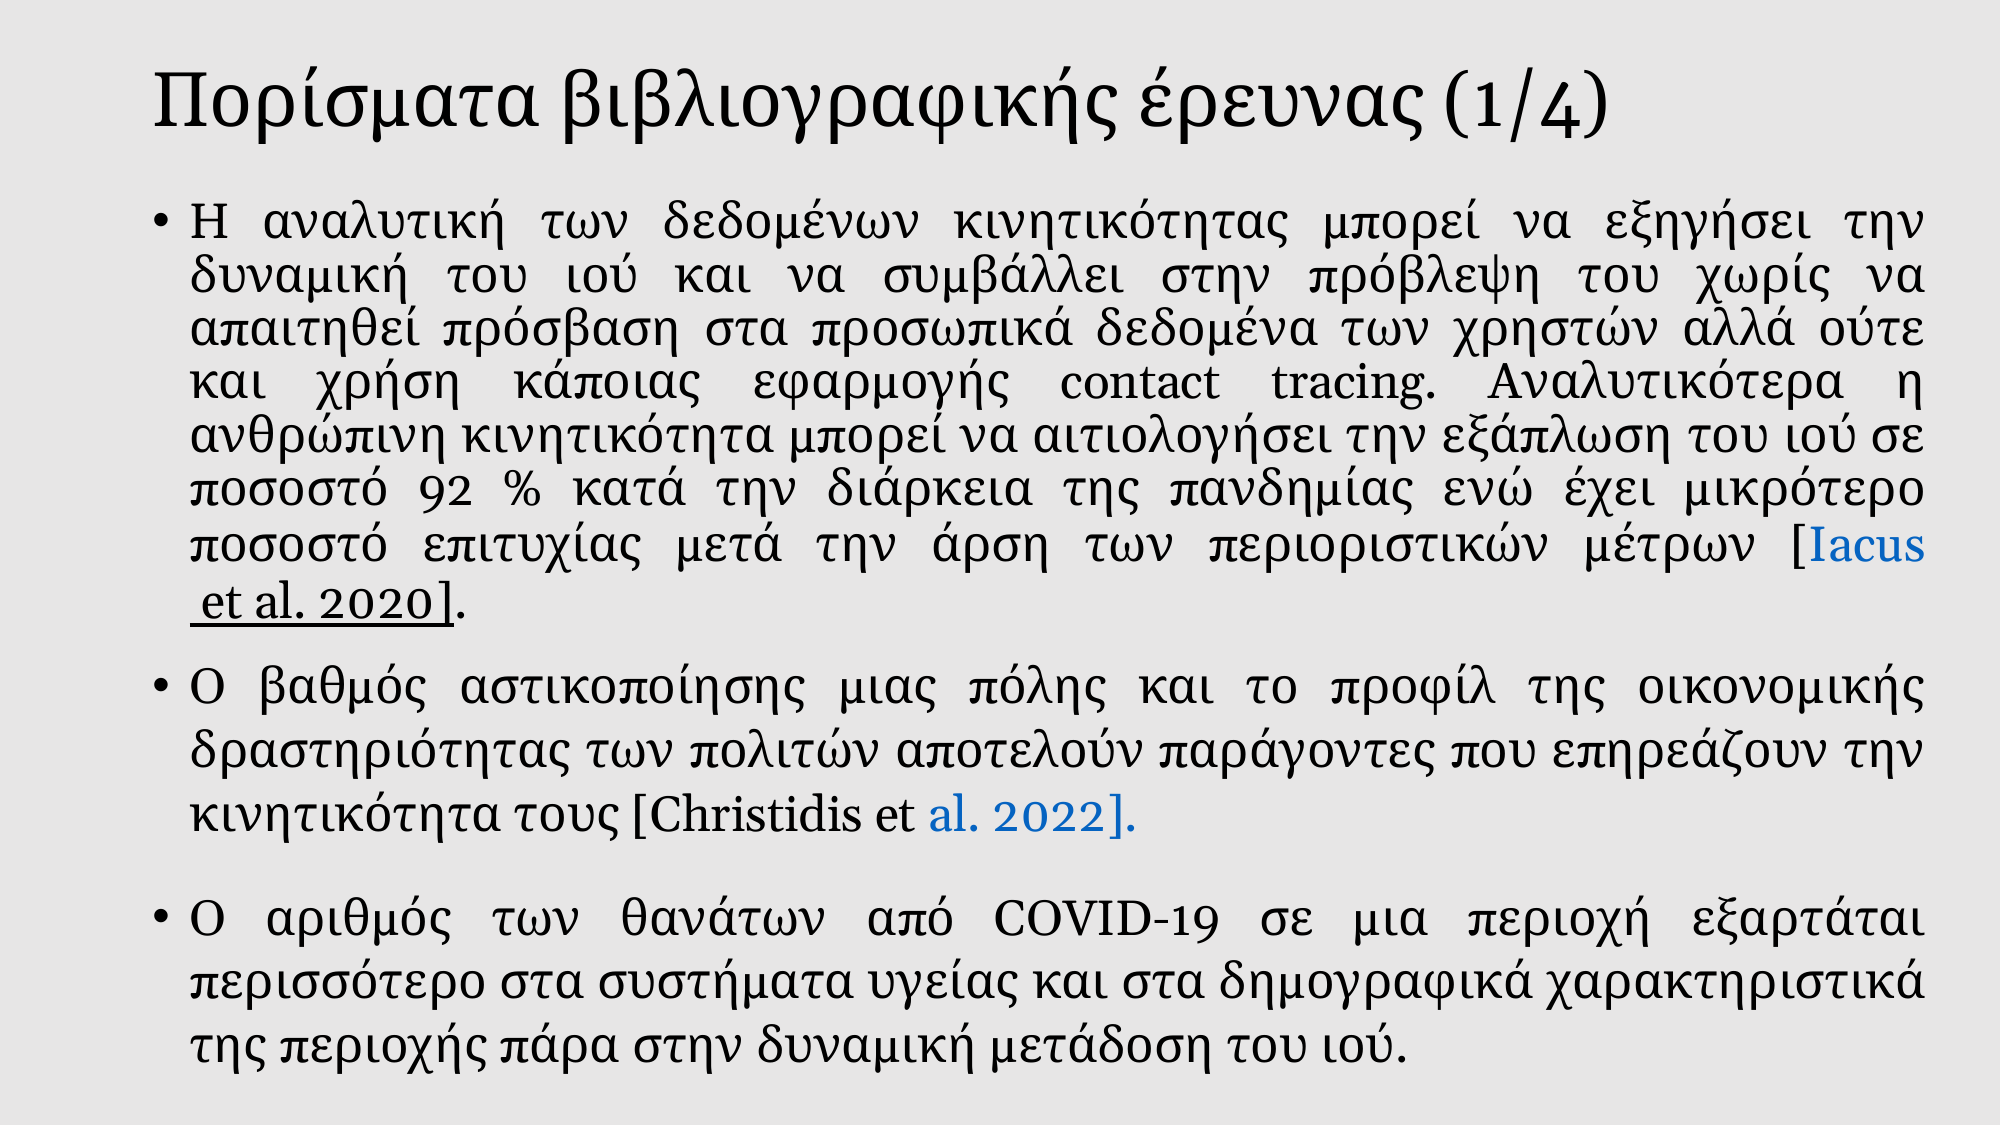

# Πορίσματα βιβλιογραφικής έρευνας (1/4)
Η αναλυτική των δεδομένων κινητικότητας μπορεί να εξηγήσει την δυναμική του ιού και να συμβάλλει στην πρόβλεψη του χωρίς να απαιτηθεί πρόσβαση στα προσωπικά δεδομένα των χρηστών αλλά ούτε και χρήση κάποιας εφαρμογής contact tracing. Αναλυτικότερα η ανθρώπινη κινητικότητα μπορεί να αιτιολογήσει την εξάπλωση του ιού σε ποσοστό 92 % κατά την διάρκεια της πανδημίας ενώ έχει μικρότερο ποσοστό επιτυχίας μετά την άρση των περιοριστικών μέτρων [Iacus et al. 2020].
Ο βαθμός αστικοποίησης μιας πόλης και το προφίλ της οικονομικής δραστηριότητας των πολιτών αποτελούν παράγοντες που επηρεάζουν την κινητικότητα τους [Christidis et al. 2022].
Ο αριθμός των θανάτων από COVID-19 σε μια περιοχή εξαρτάται περισσότερο στα συστήματα υγείας και στα δημογραφικά χαρακτηριστικά της περιοχής πάρα στην δυναμική μετάδοση του ιού.